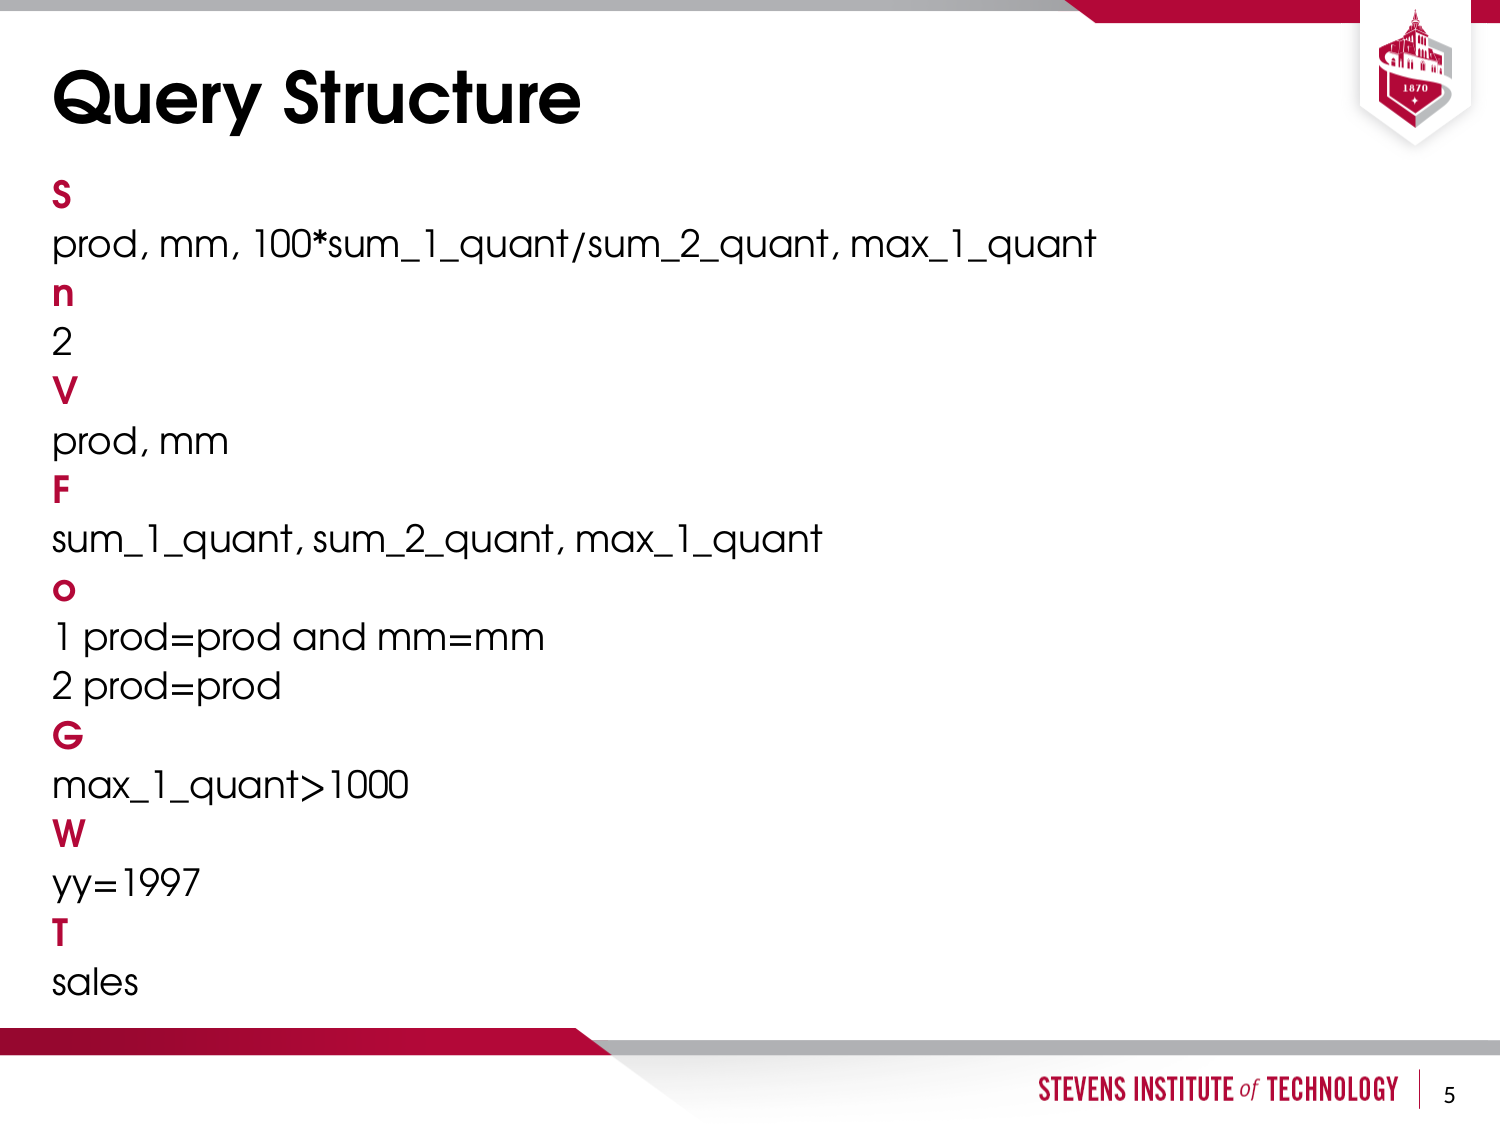

# Query Structure
S
prod, mm, 100*sum_1_quant/sum_2_quant, max_1_quant
n
2
V
prod, mm
F
sum_1_quant, sum_2_quant, max_1_quant
o
1 prod=prod and mm=mm
2 prod=prod
G
max_1_quant>1000
W
yy=1997
T
sales
5